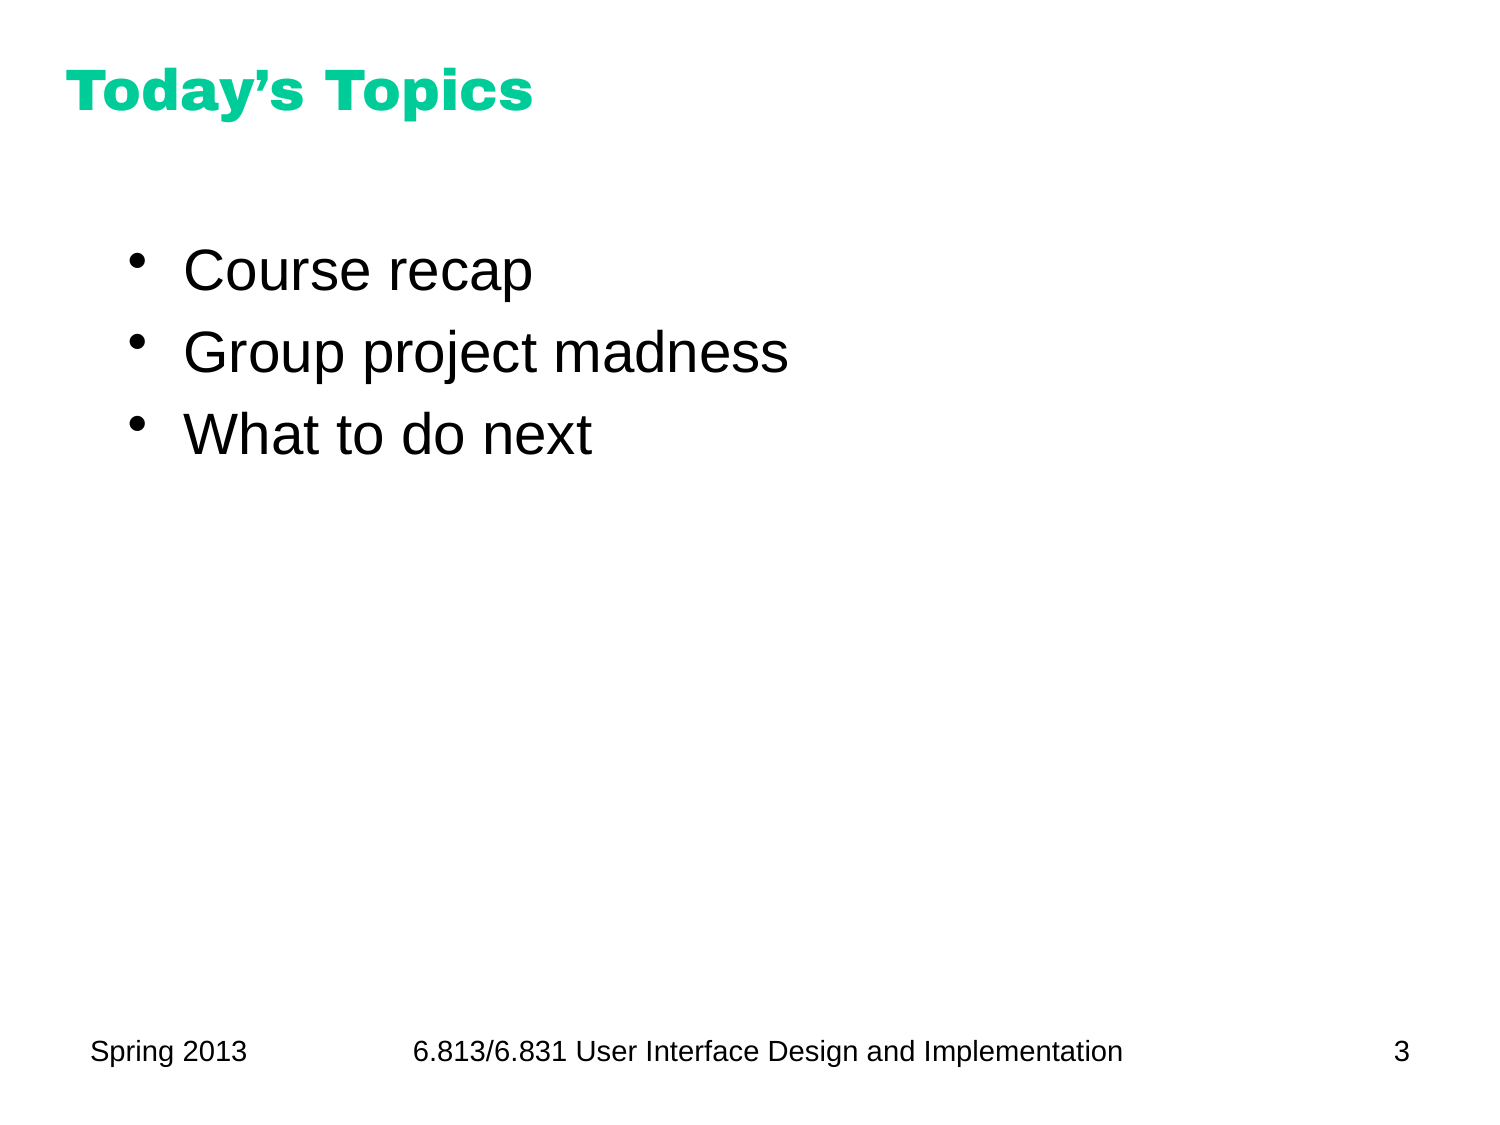

# Today’s Topics
Course recap
Group project madness
What to do next
Spring 2013
6.813/6.831 User Interface Design and Implementation
3